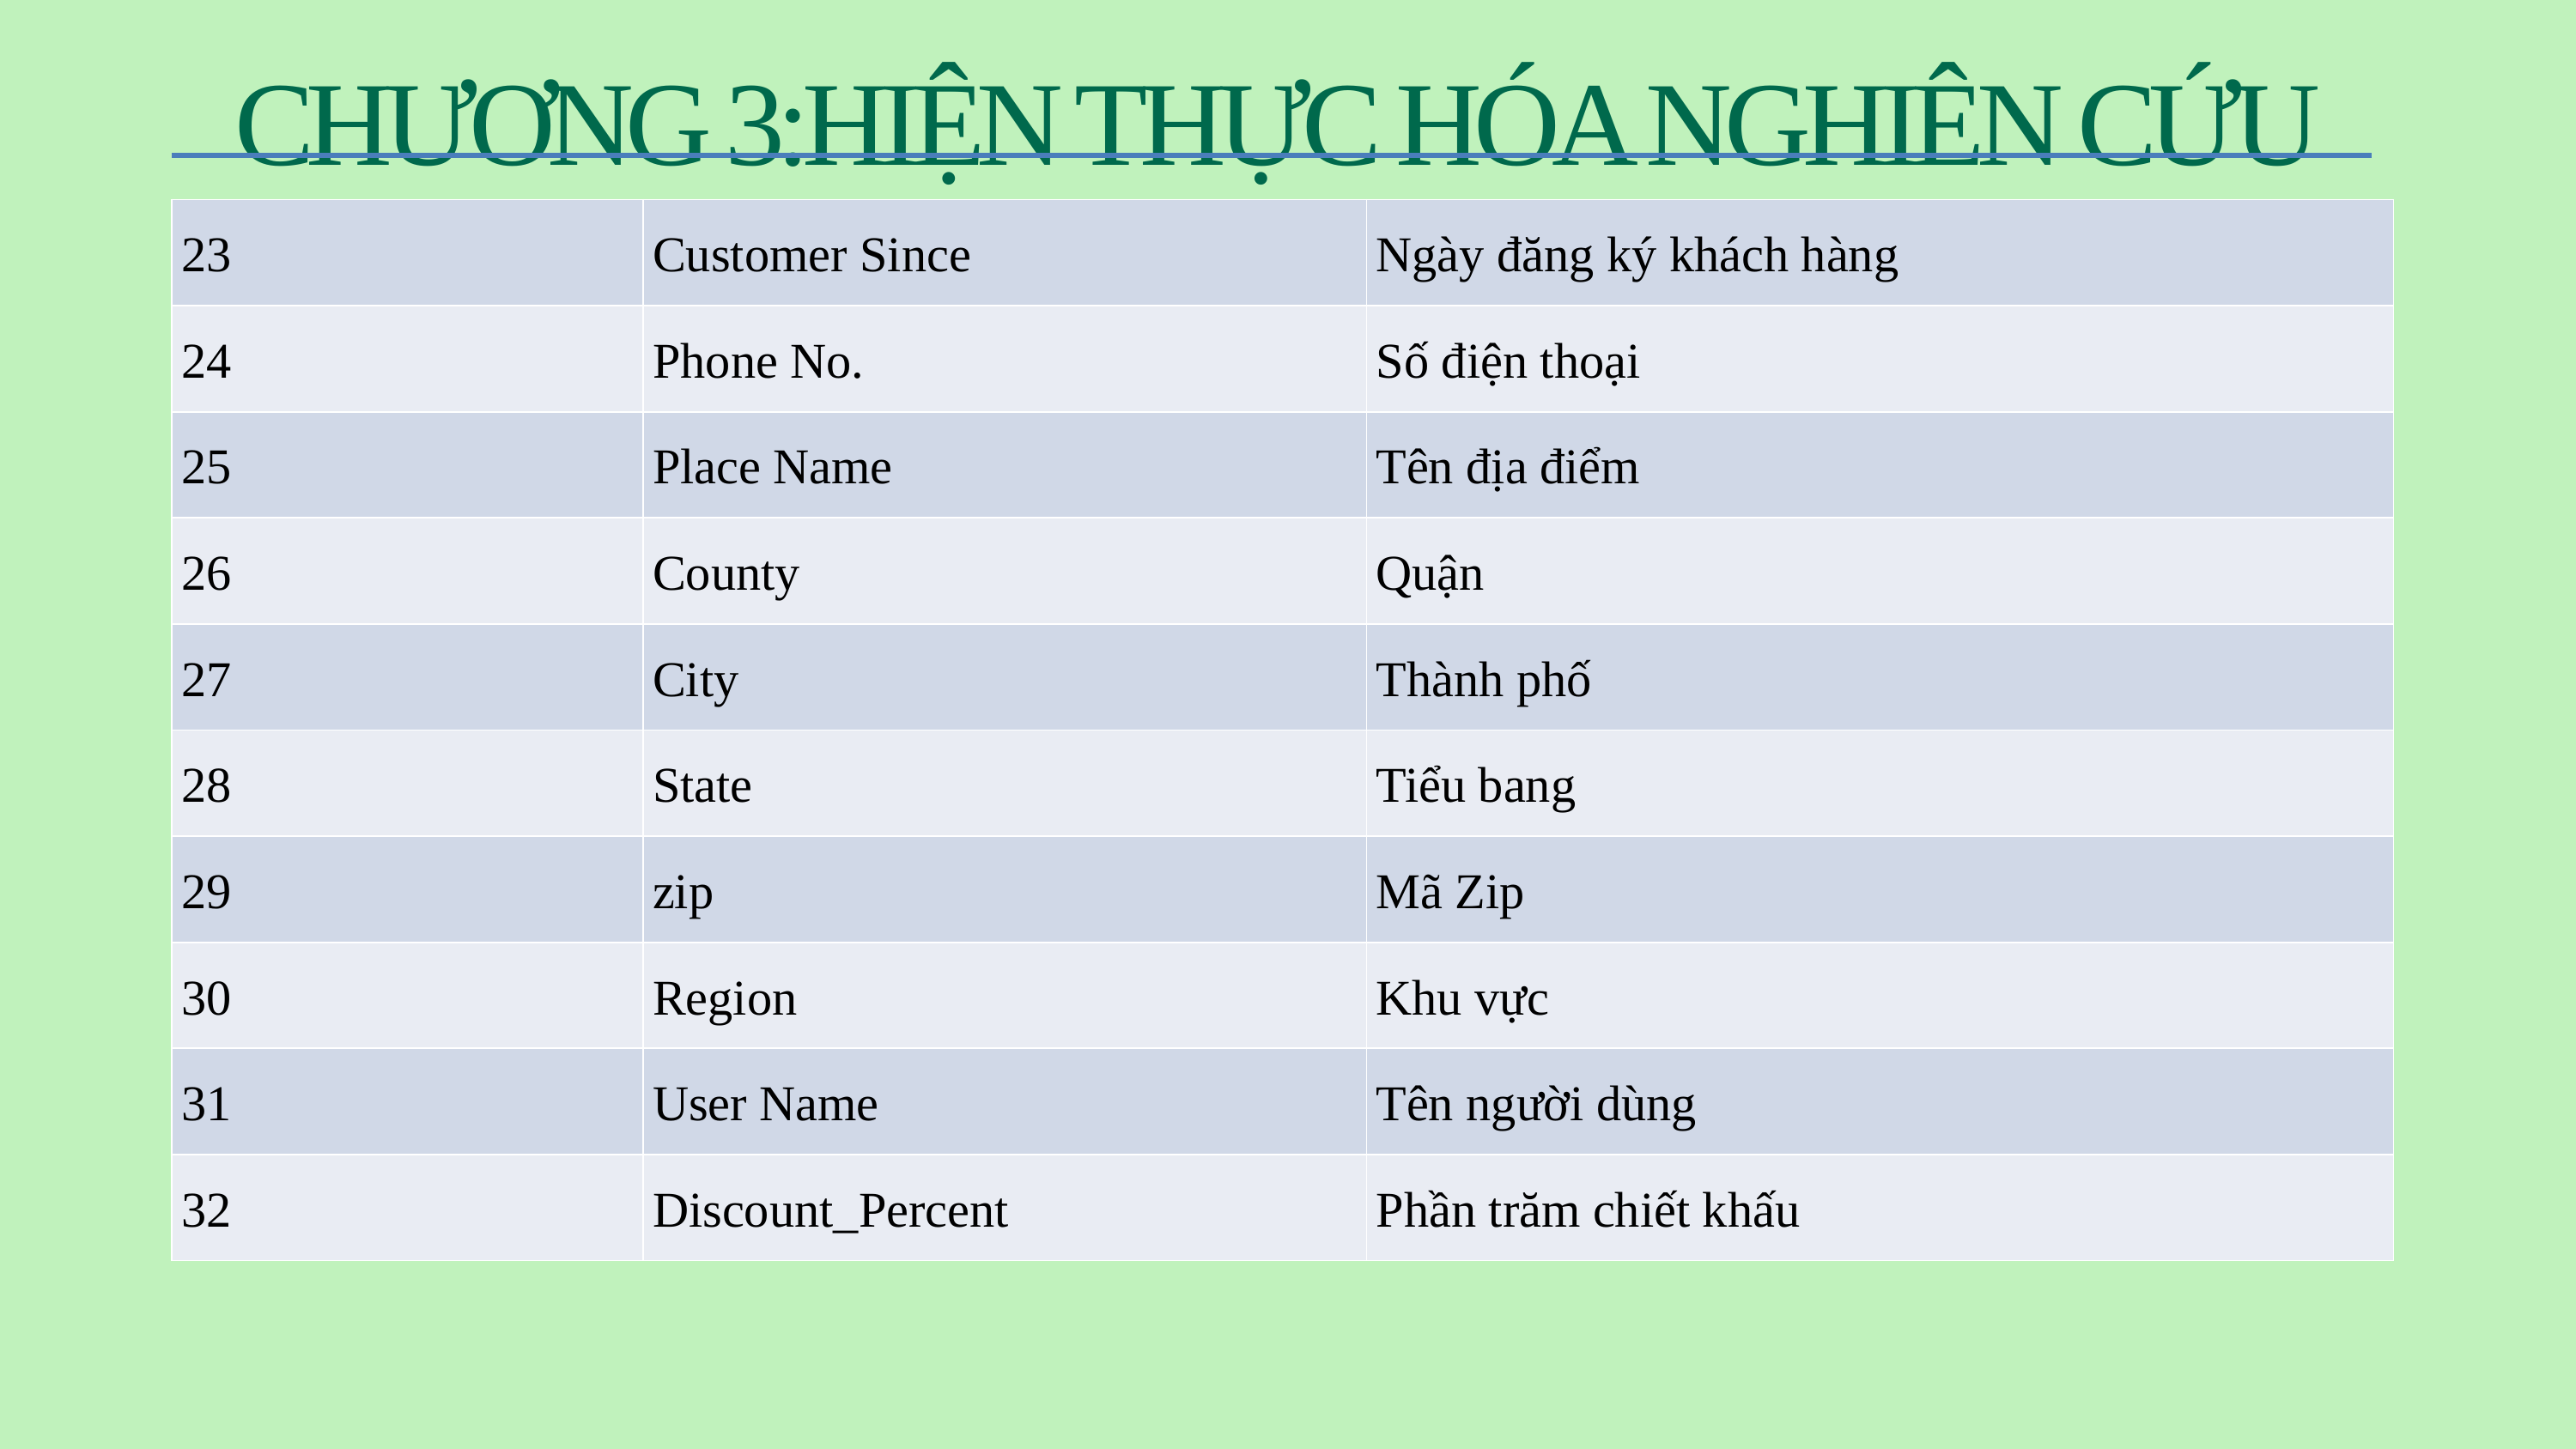

CHƯƠNG 3:HIỆN THỰC HÓA NGHIÊN CỨU

| 23 | Customer Since | Ngày đăng ký khách hàng |
| --- | --- | --- |
| 24 | Phone No. | Số điện thoại |
| 25 | Place Name | Tên địa điểm |
| 26 | County | Quận |
| 27 | City | Thành phố |
| 28 | State | Tiểu bang |
| 29 | zip | Mã Zip |
| 30 | Region | Khu vực |
| 31 | User Name | Tên người dùng |
| 32 | Discount\_Percent | Phần trăm chiết khấu |